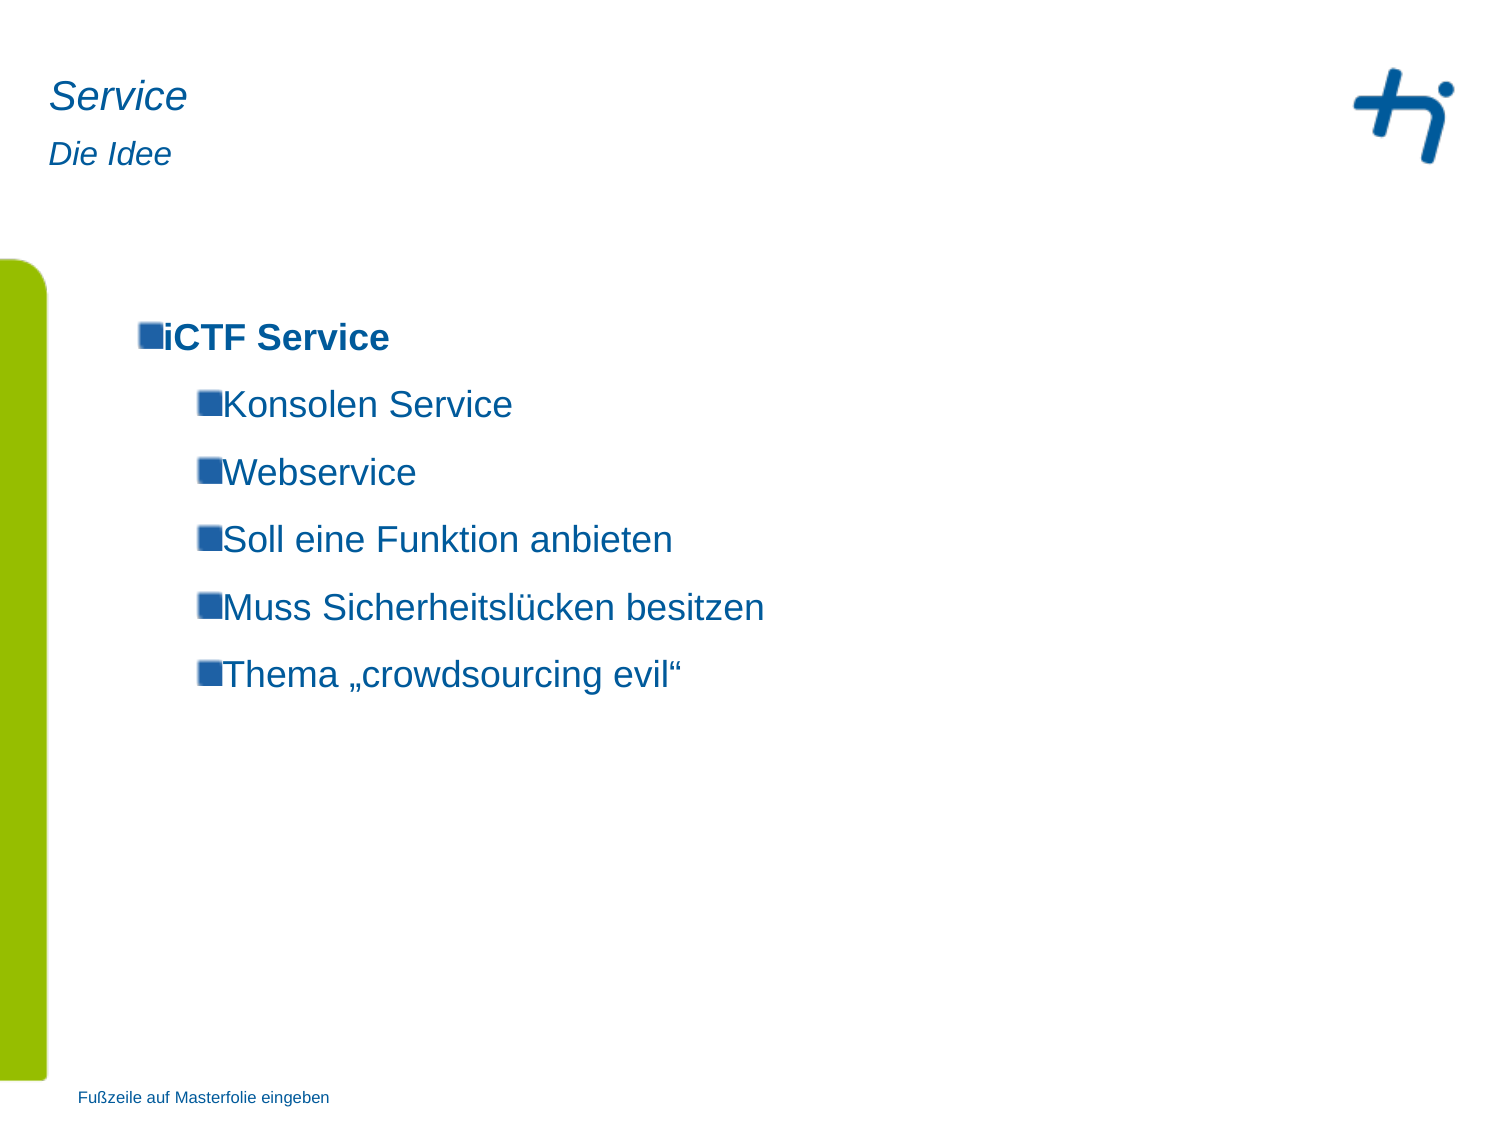

Service
# Die Idee
iCTF Service
Konsolen Service
Webservice
Soll eine Funktion anbieten
Muss Sicherheitslücken besitzen
Thema „crowdsourcing evil“